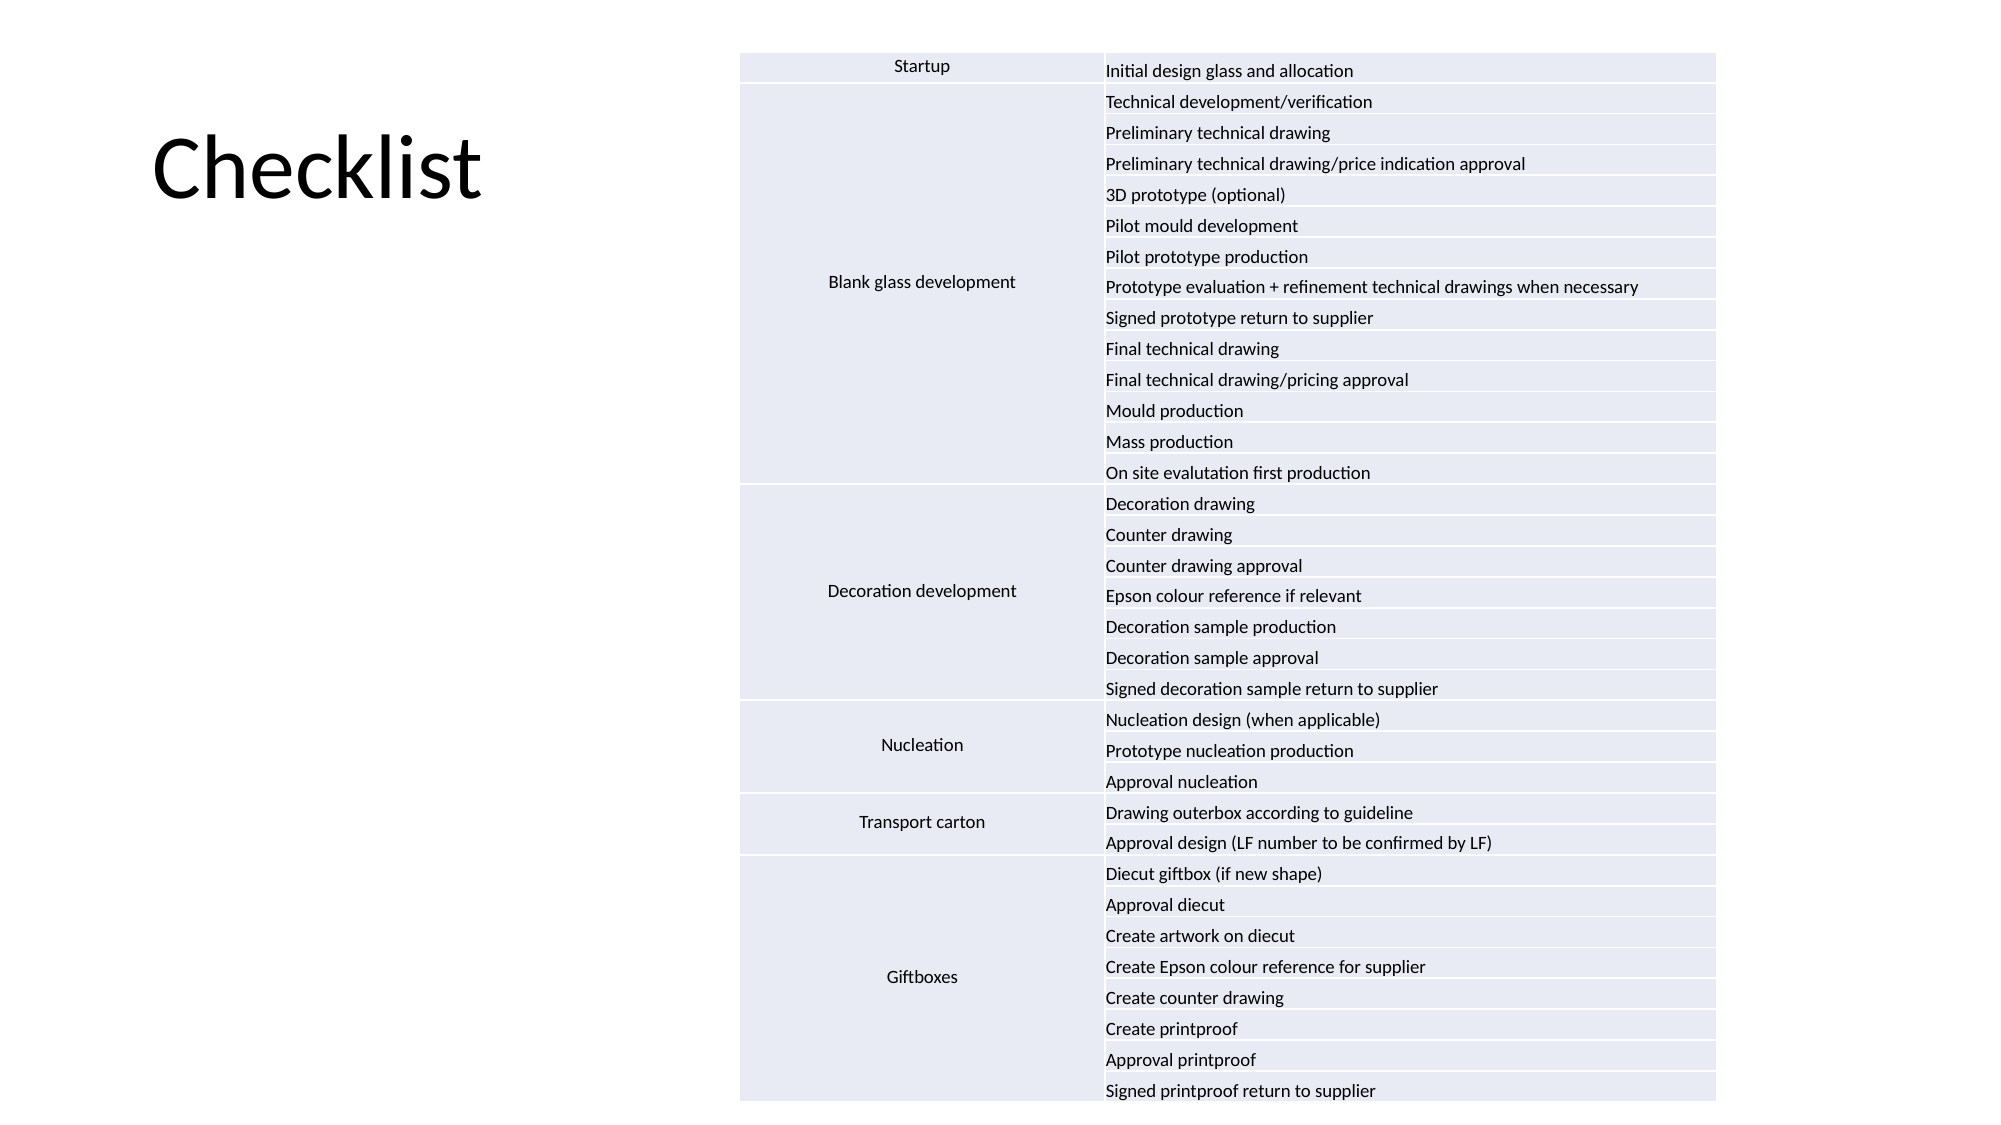

| Startup | Initial design glass and allocation |
| --- | --- |
| Blank glass development | Technical development/verification |
|  | Preliminary technical drawing |
|  | Preliminary technical drawing/price indication approval |
|  | 3D prototype (optional) |
|  | Pilot mould development |
|  | Pilot prototype production |
|  | Prototype evaluation + refinement technical drawings when necessary |
|  | Signed prototype return to supplier |
|  | Final technical drawing |
|  | Final technical drawing/pricing approval |
|  | Mould production |
|  | Mass production |
|  | On site evalutation first production |
| Decoration development | Decoration drawing |
|  | Counter drawing |
|  | Counter drawing approval |
|  | Epson colour reference if relevant |
|  | Decoration sample production |
|  | Decoration sample approval |
|  | Signed decoration sample return to supplier |
| Nucleation | Nucleation design (when applicable) |
|  | Prototype nucleation production |
|  | Approval nucleation |
| Transport carton | Drawing outerbox according to guideline |
|  | Approval design (LF number to be confirmed by LF) |
| Giftboxes | Diecut giftbox (if new shape) |
|  | Approval diecut |
|  | Create artwork on diecut |
|  | Create Epson colour reference for supplier |
|  | Create counter drawing |
|  | Create printproof |
|  | Approval printproof |
|  | Signed printproof return to supplier |
# Checklist